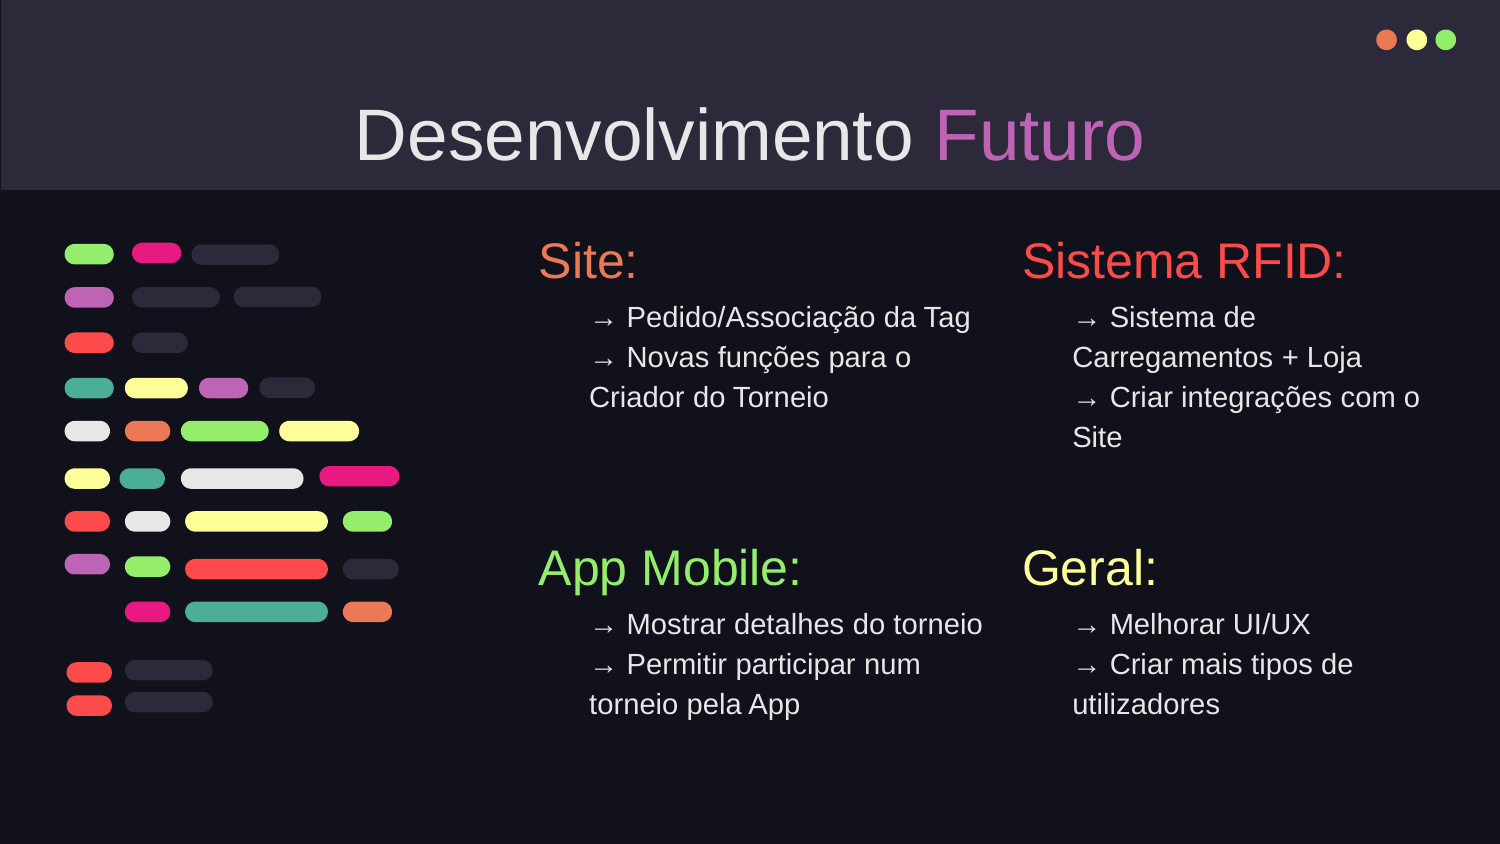

# Desenvolvimento Futuro
Site:
Sistema RFID:

→ Pedido/Associação da Tag
→ Novas funções para o Criador do Torneio

→ Sistema de Carregamentos + Loja
→ Criar integrações com o Site

App Mobile:
Geral:
→ Mostrar detalhes do torneio
→ Permitir participar num torneio pela App

→ Melhorar UI/UX
→ Criar mais tipos de utilizadores